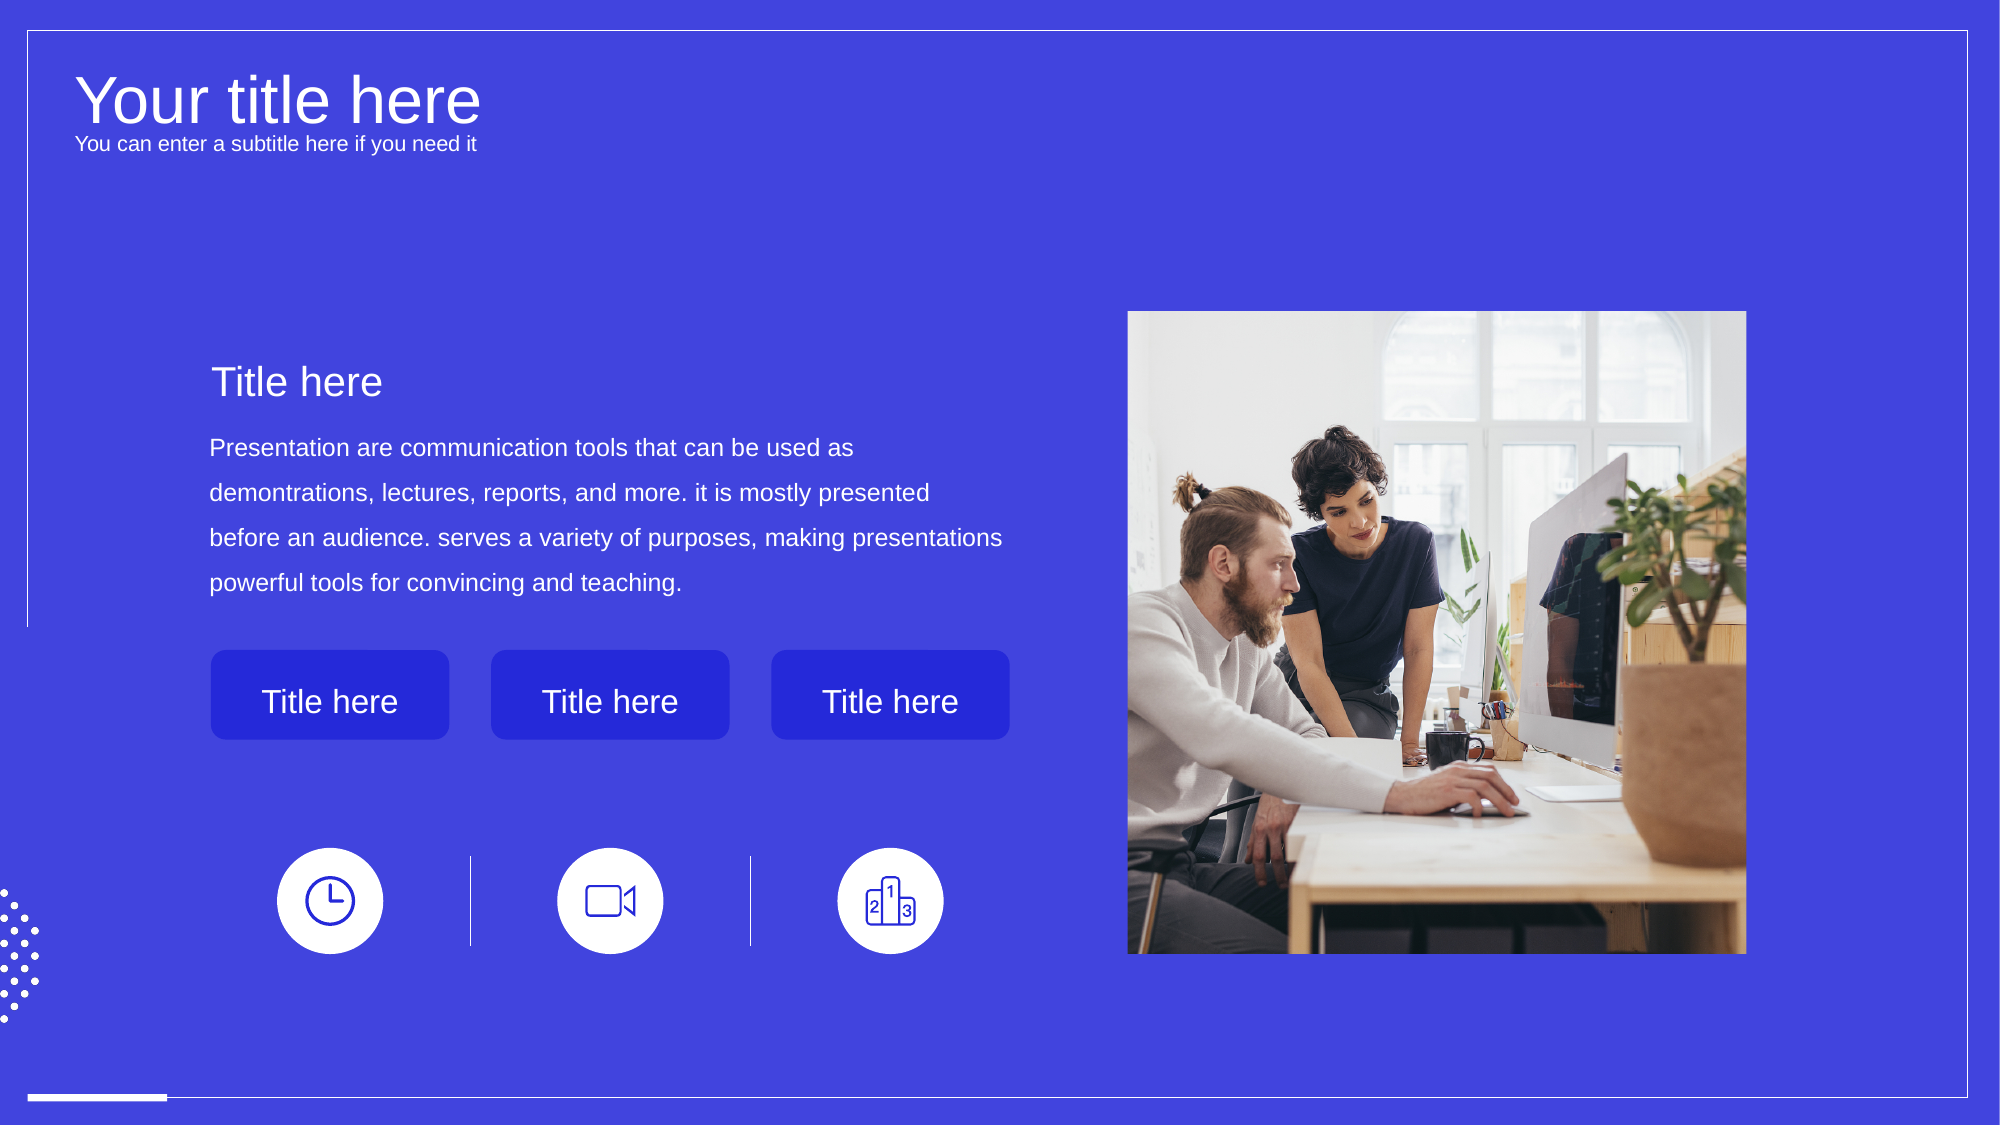

Your title here
You can enter a subtitle here if you need it

Title here
Presentation are communication tools that can be used as demontrations, lectures, reports, and more. it is mostly presented before an audience. serves a variety of purposes, making presentations powerful tools for convincing and teaching.
Title here
Title here
Title here